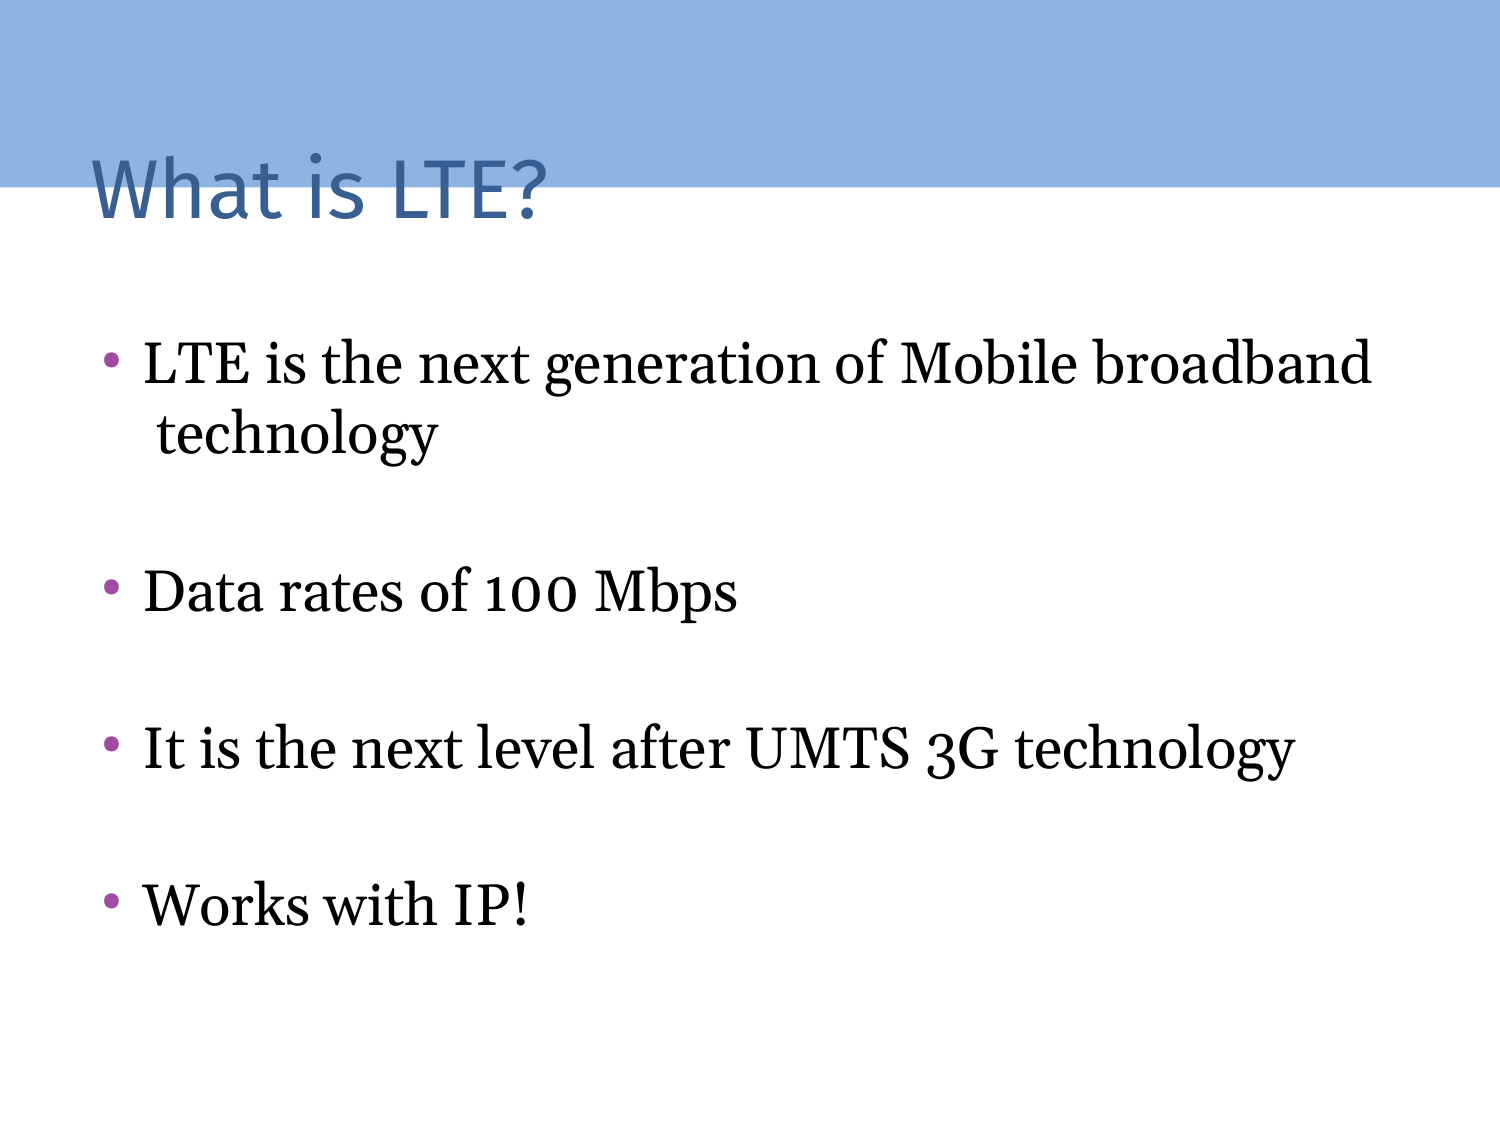

# What is LTE?
LTE is the next generation of Mobile broadband  technology

Data rates of 100 Mbps

It is the next level after UMTS 3G technology

Works with IP!